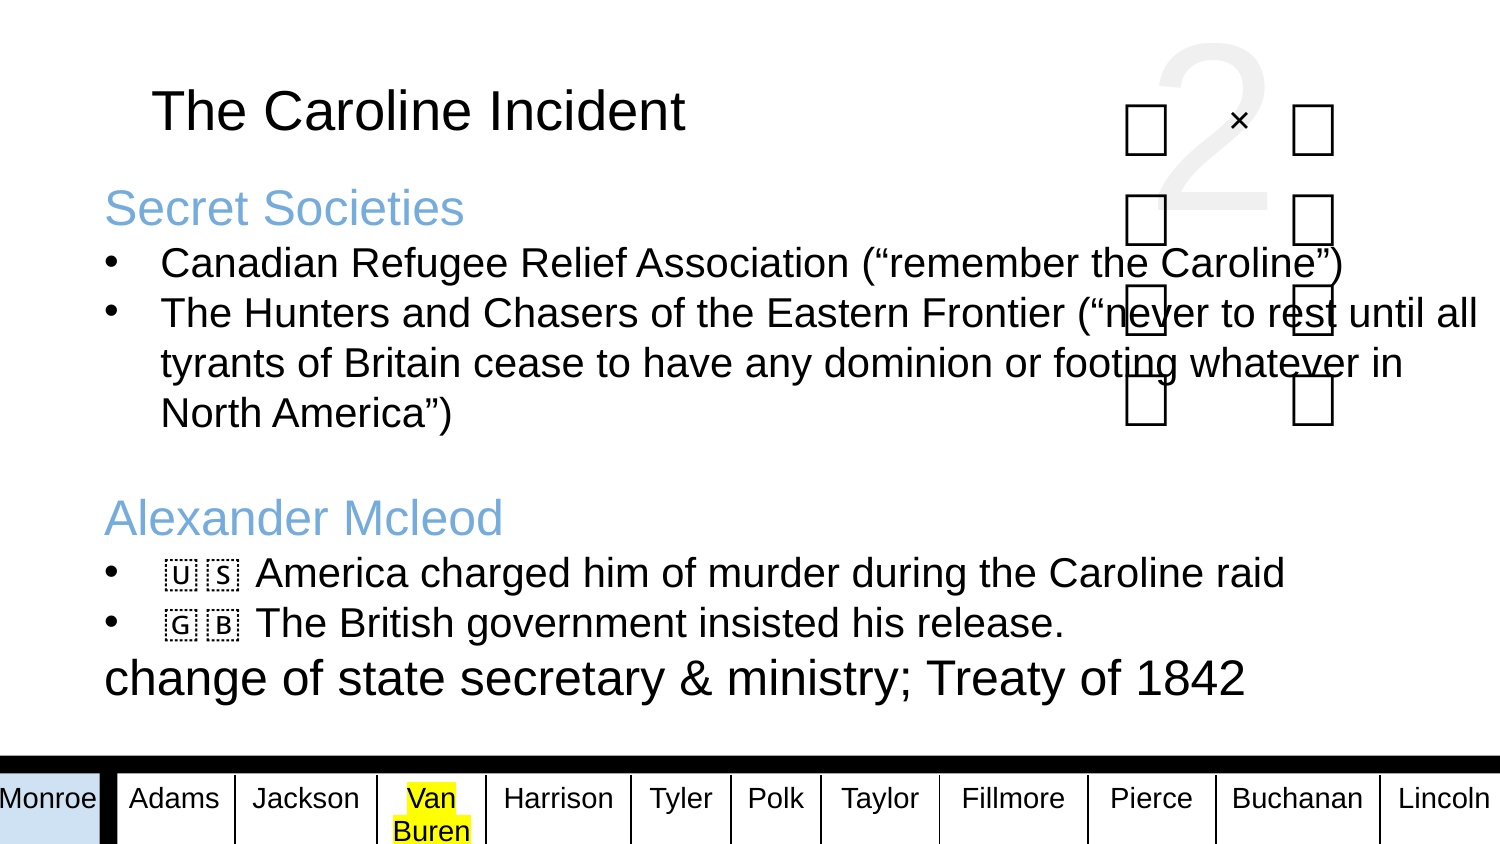

2
🇬🇧
🇺🇸
# The Caroline Incident
✕
Secret Societies
Canadian Refugee Relief Association (“remember the Caroline”)
The Hunters and Chasers of the Eastern Frontier (“never to rest until all tyrants of Britain cease to have any dominion or footing whatever in North America”)

Alexander Mcleod
🇺🇸 America charged him of murder during the Caroline raid
🇬🇧 The British government insisted his release.
change of state secretary & ministry; Treaty of 1842

| Monroe | Adams | Jackson | Van Buren | Harrison | Tyler | Polk | Taylor | Fillmore | Pierce | Buchanan | Lincoln |
| --- | --- | --- | --- | --- | --- | --- | --- | --- | --- | --- | --- |